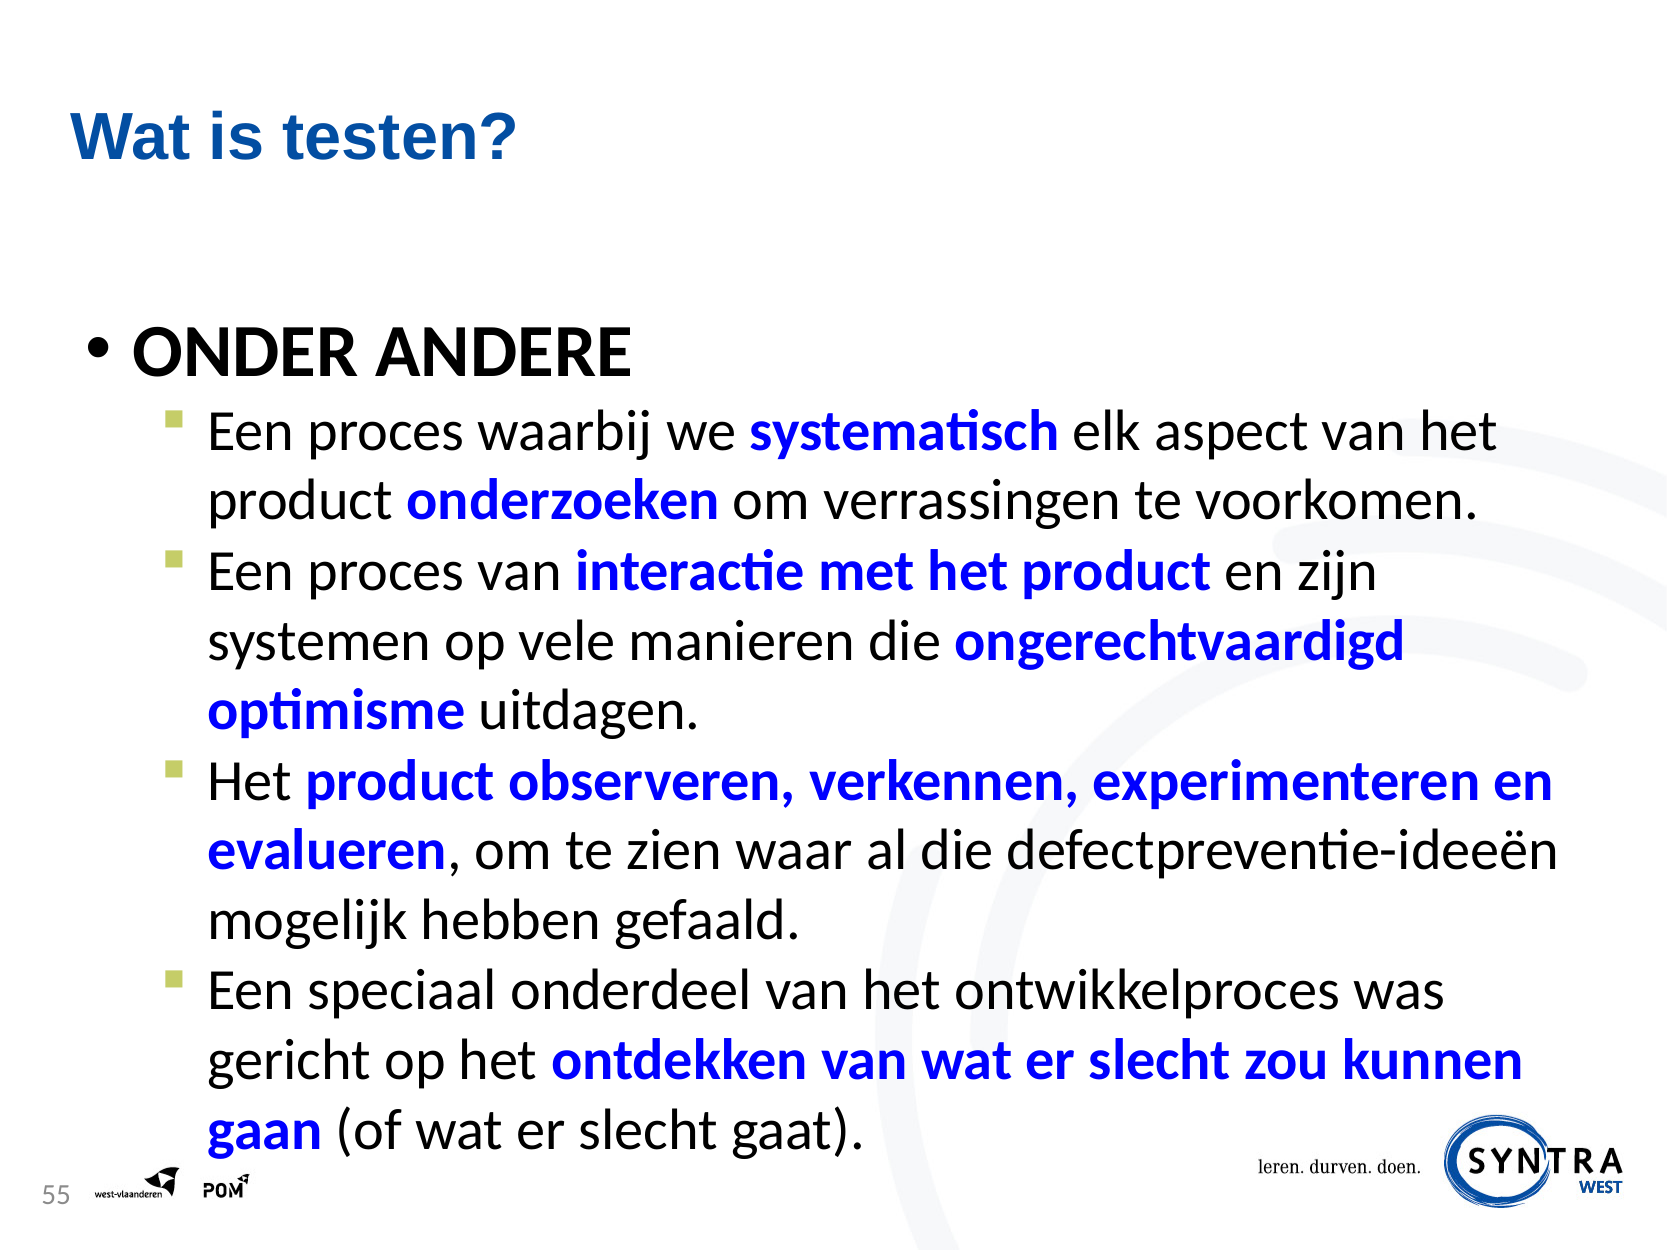

# Wat is testen?
Onder andere
Een proces waarbij we systematisch elk aspect van het product onderzoeken om verrassingen te voorkomen.
Een proces van interactie met het product en zijn systemen op vele manieren die ongerechtvaardigd optimisme uitdagen.
Het product observeren, verkennen, experimenteren en evalueren, om te zien waar al die defectpreventie-ideeën mogelijk hebben gefaald.
Een speciaal onderdeel van het ontwikkelproces was gericht op het ontdekken van wat er slecht zou kunnen gaan (of wat er slecht gaat).
55